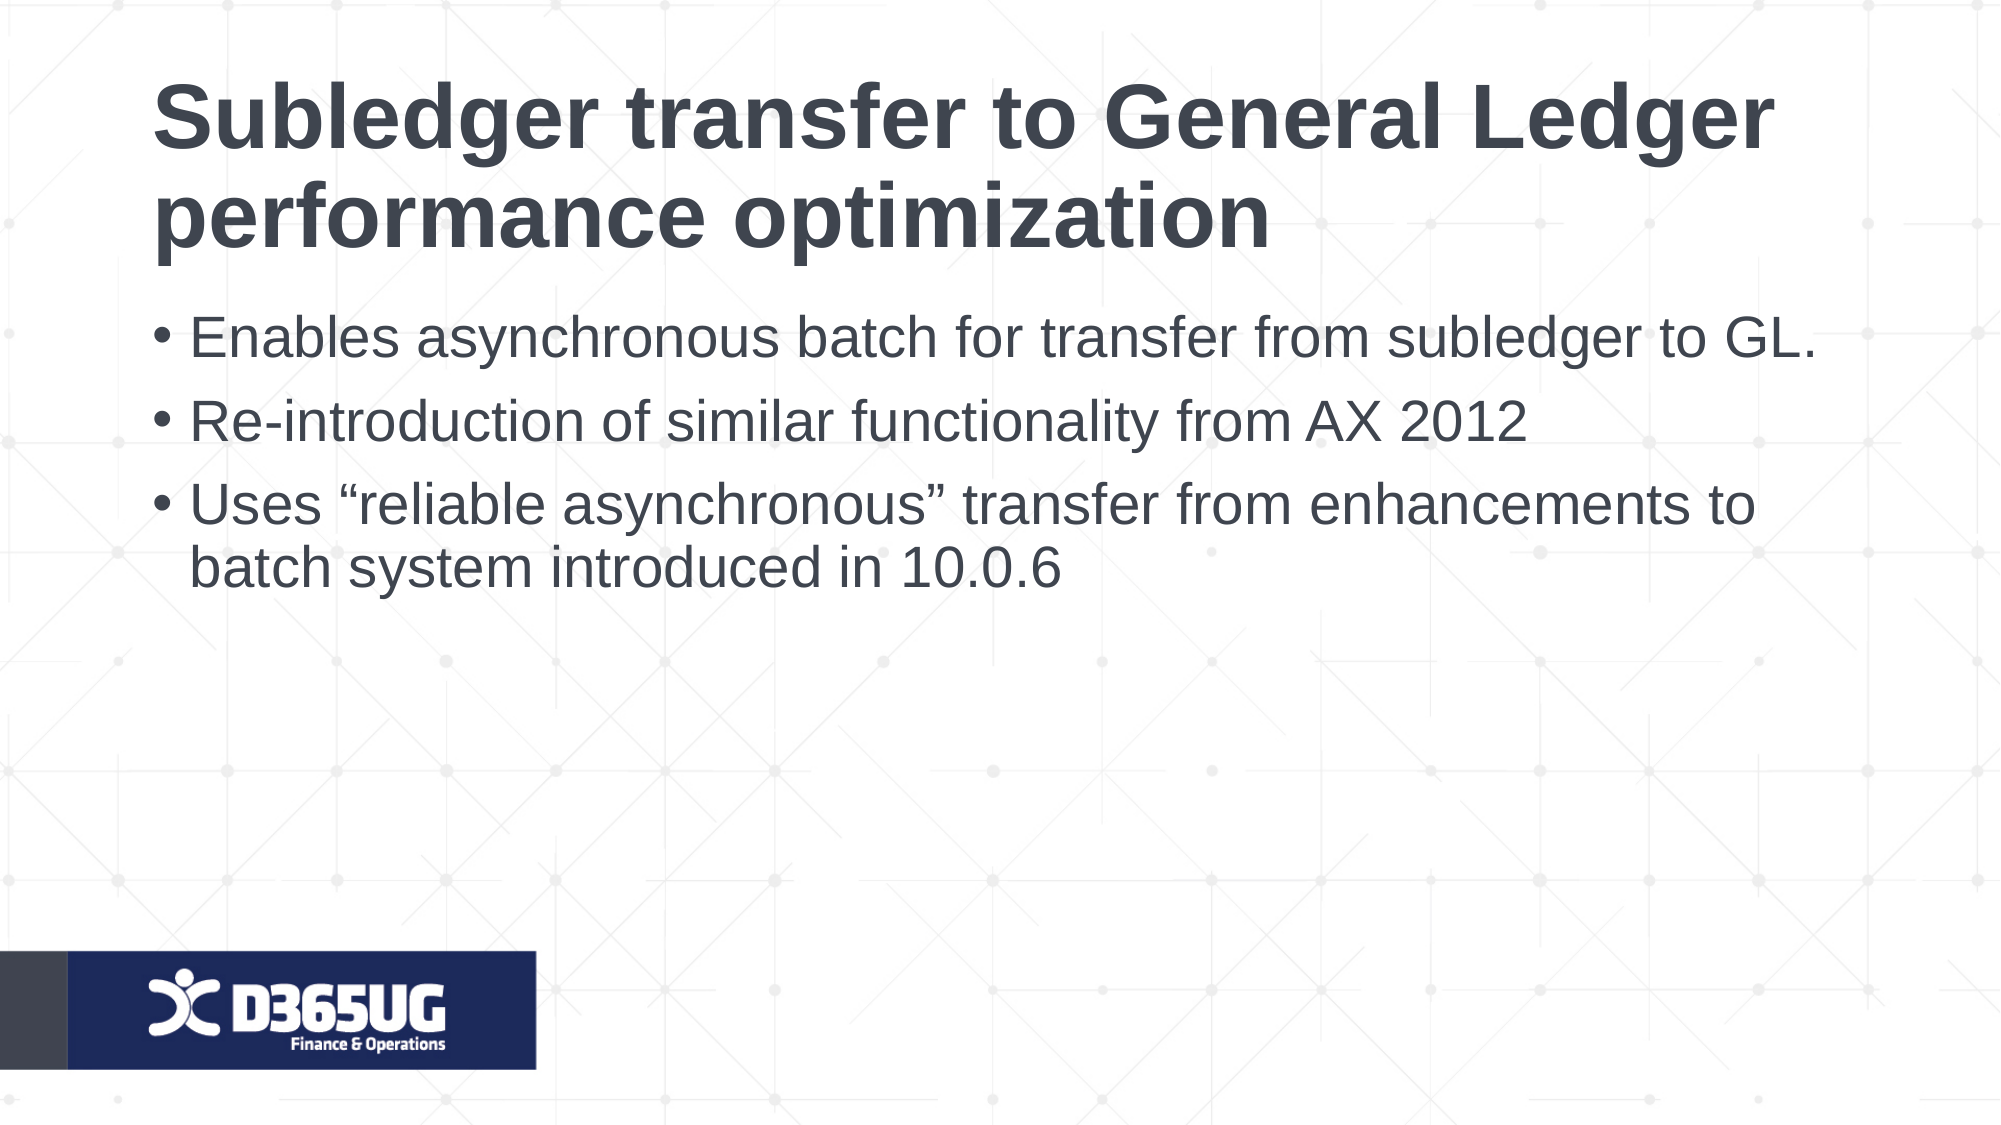

# Subledger transfer to General Ledger performance optimization
Enables asynchronous batch for transfer from subledger to GL.
Re-introduction of similar functionality from AX 2012
Uses “reliable asynchronous” transfer from enhancements to batch system introduced in 10.0.6